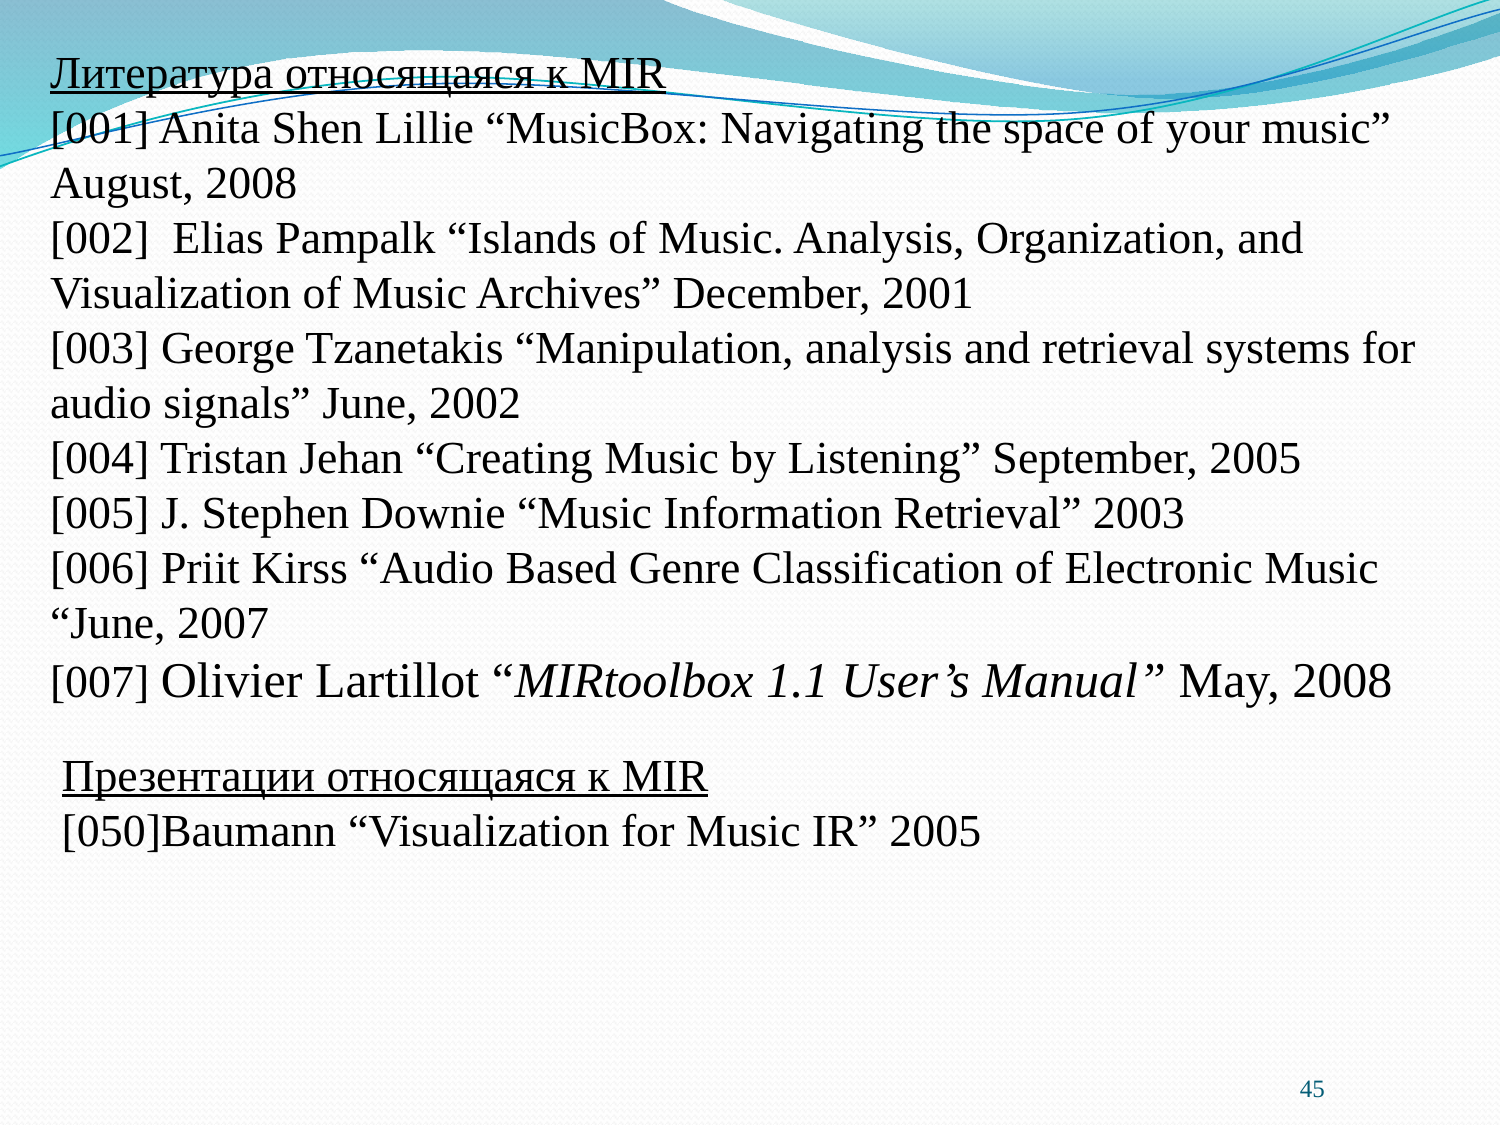

Литература относящаяся к MIR
[001] Anita Shen Lillie “MusicBox: Navigating the space of your music” August, 2008
[002]  Elias Pampalk “Islands of Music. Analysis, Organization, and Visualization of Music Archives” Deсember, 2001
[003] George Tzanetakis “Manipulation, analysis and retrieval systems for audio signals” June, 2002
[004] Tristan Jehan “Creating Music by Listening” September, 2005
[005] J. Stephen Downie “Music Information Retrieval” 2003
[006] Priit Kirss “Audio Based Genre Classification of Electronic Music “June, 2007
[007] Olivier Lartillot “MIRtoolbox 1.1 User’s Manual” May, 2008
Презентации относящаяся к MIR
[050]Baumann “Visualization for Music IR” 2005
45